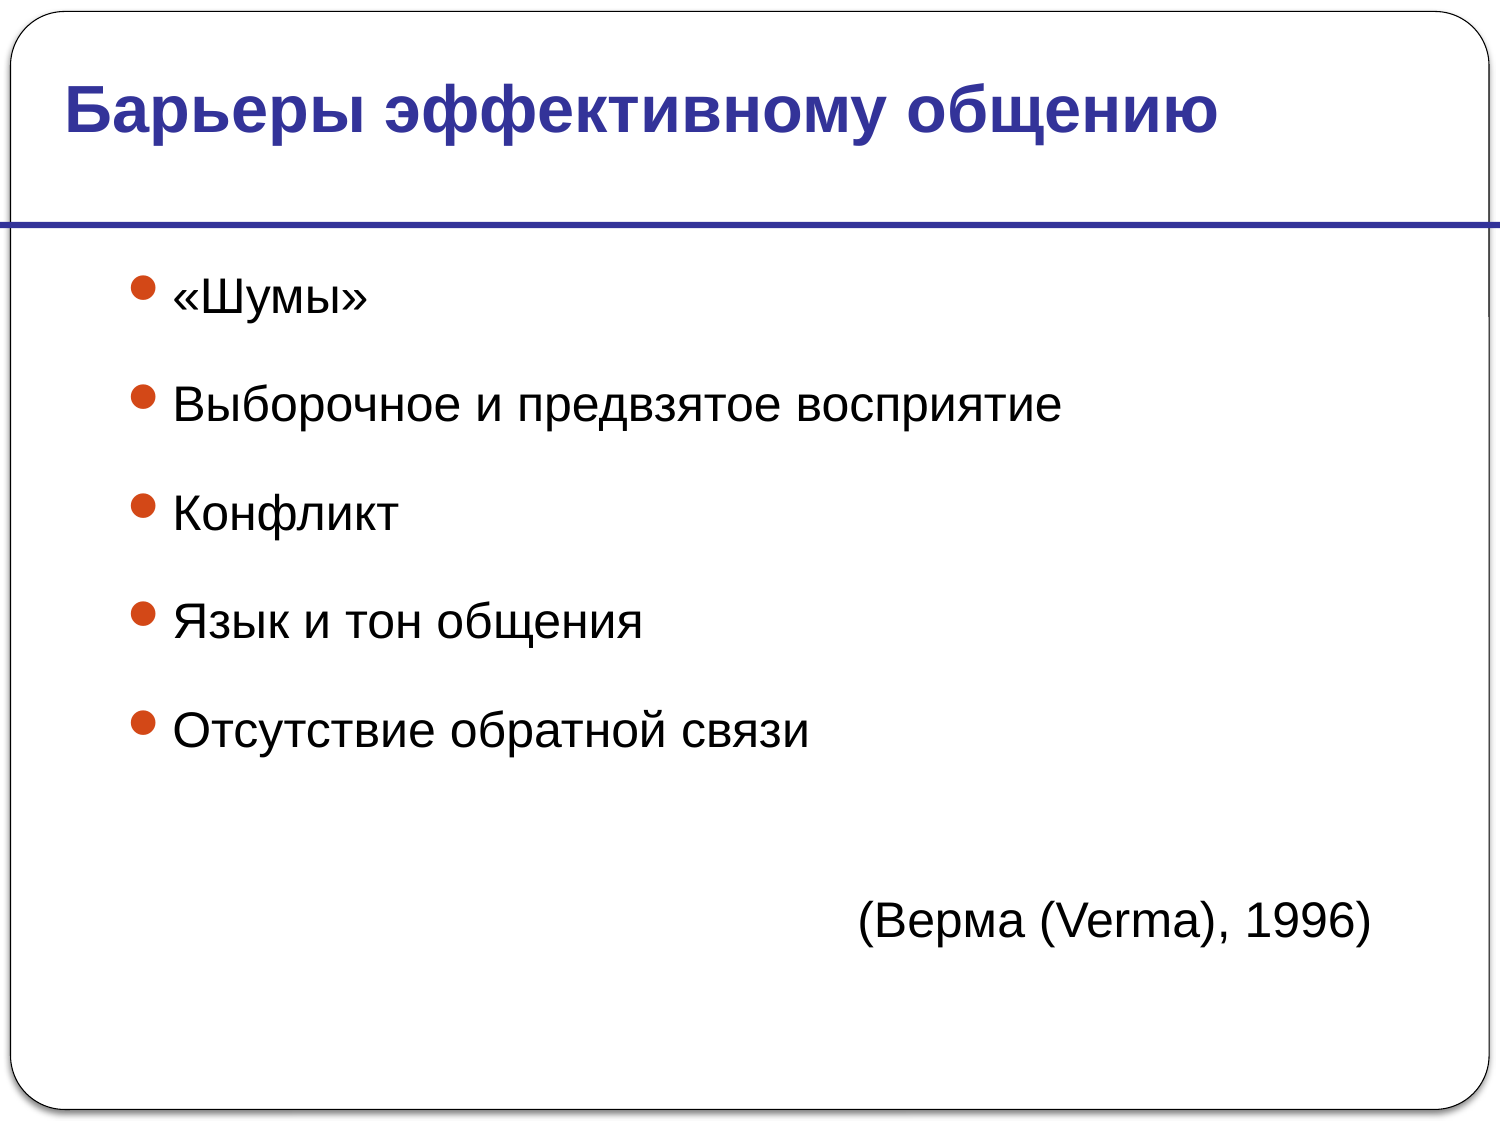

Барьеры эффективному общению

«Шумы»
Выборочное и предвзятое восприятие
Конфликт
Язык и тон общения
Отсутствие обратной связи

(Верма (Verma), 1996)